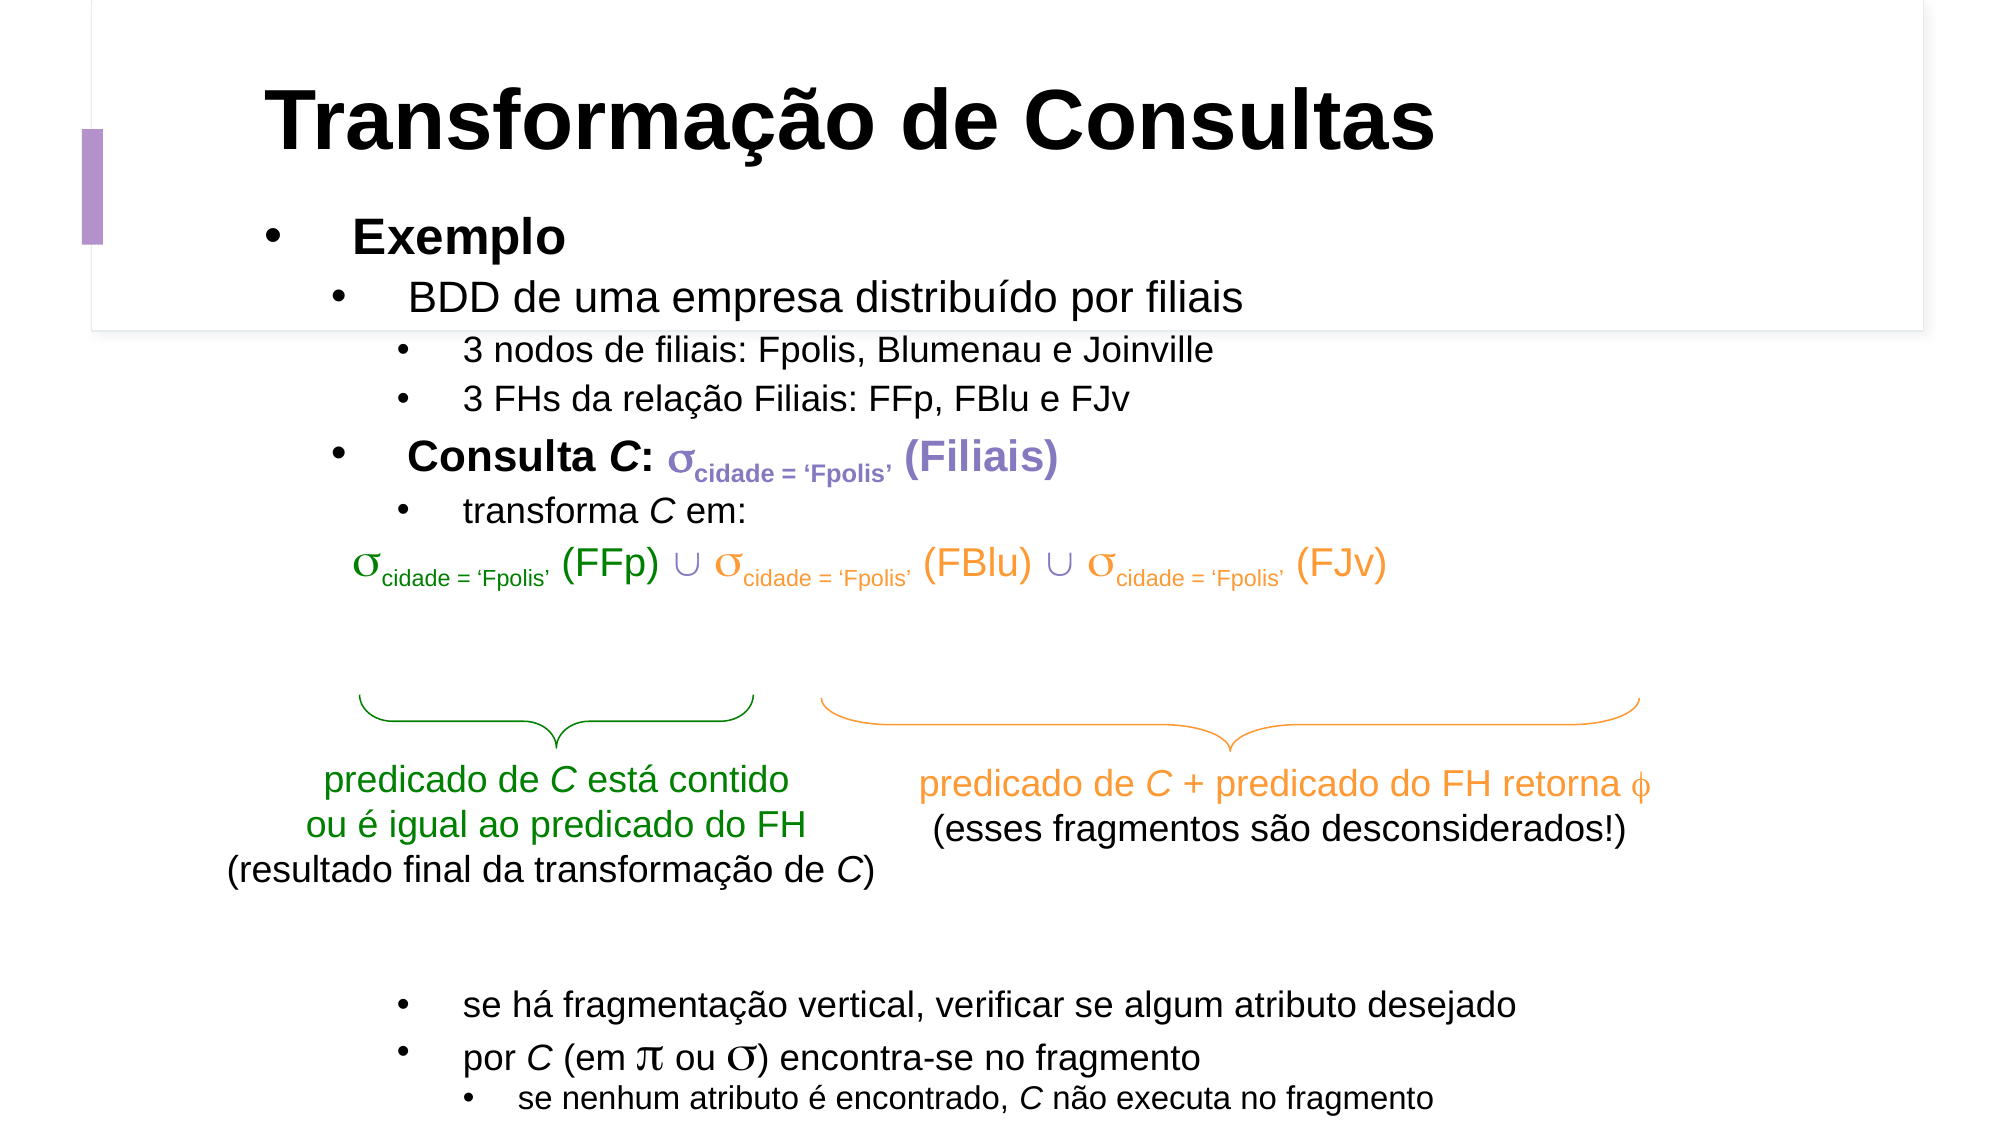

# Transformação de Consultas
Exemplo
BDD de uma empresa distribuído por filiais
3 nodos de filiais: Fpolis, Blumenau e Joinville
3 FHs da relação Filiais: FFp, FBlu e FJv
Consulta C: σcidade = ‘Fpolis’ (Filiais)
transforma C em:
	σcidade = ‘Fpolis’ (FFp) ∪ σcidade = ‘Fpolis’ (FBlu) ∪ σcidade = ‘Fpolis’ (FJv)

se há fragmentação vertical, verificar se algum atributo desejado
por C (em π ou σ) encontra-se no fragmento
se nenhum atributo é encontrado, C não executa no fragmento

predicado de C está contido
ou é igual ao predicado do FH
(resultado final da transformação de C)
predicado de C + predicado do FH retorna φ
(esses fragmentos são desconsiderados!)